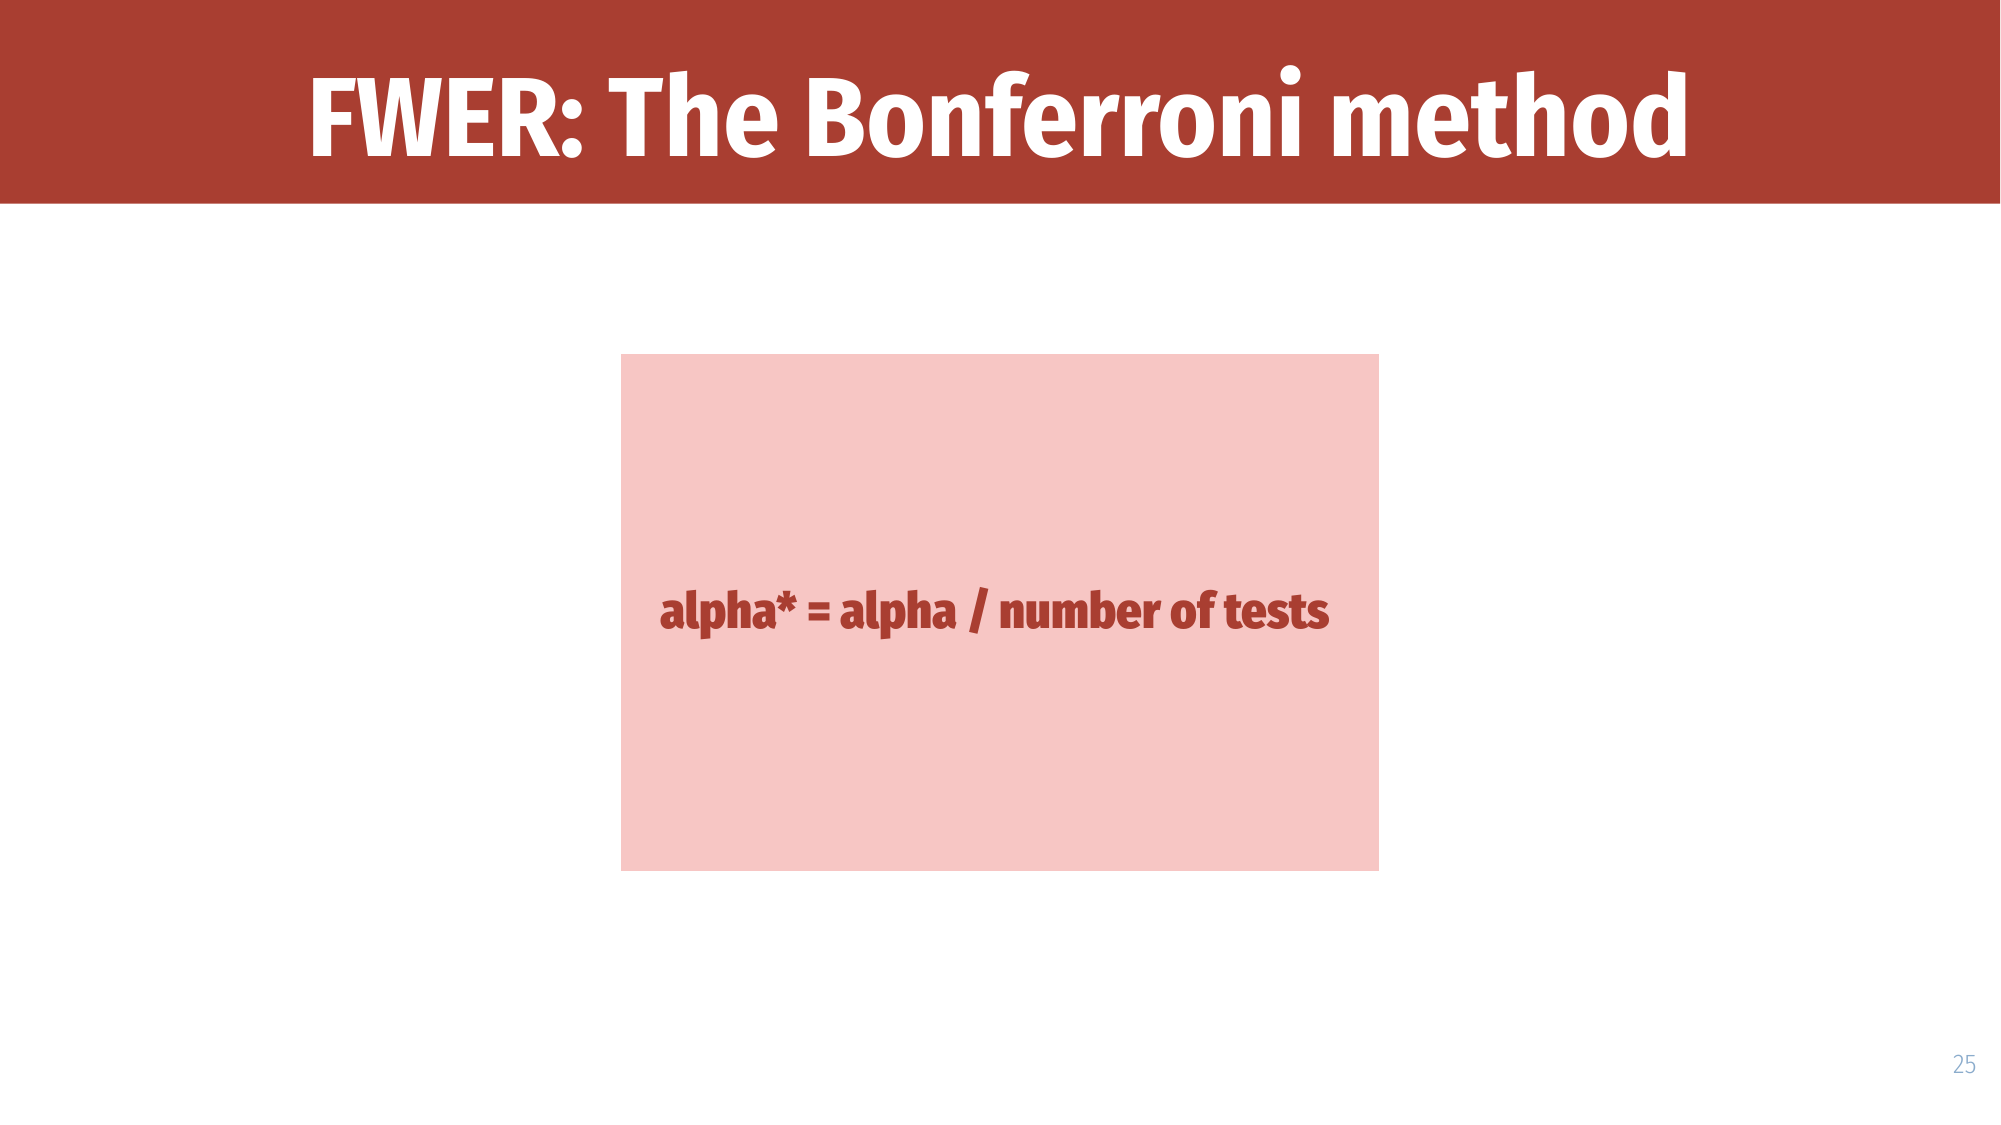

# FWER: The Bonferroni method
alpha* = alpha / number of tests
25